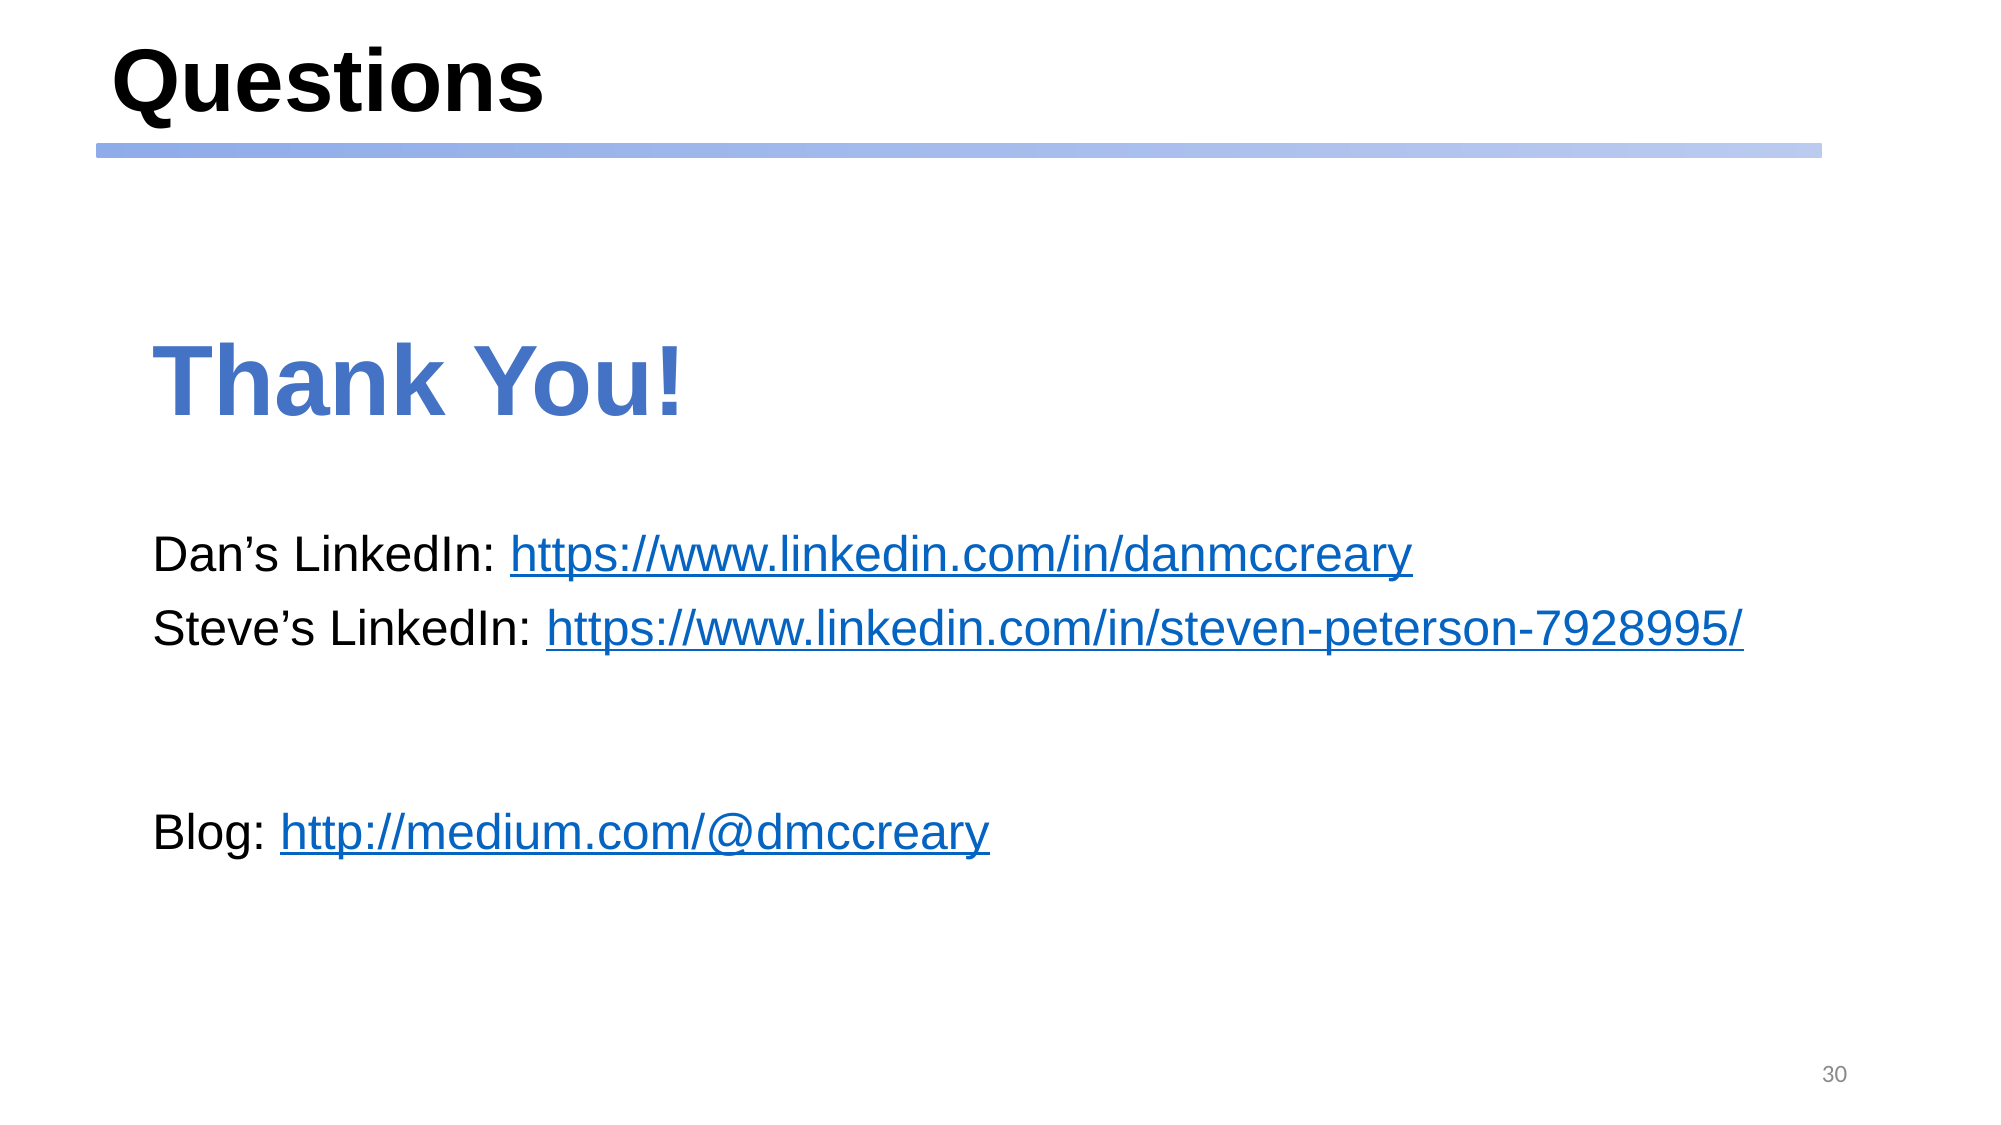

# Questions
Thank You!
Dan’s LinkedIn: https://www.linkedin.com/in/danmccreary
Steve’s LinkedIn: https://www.linkedin.com/in/steven-peterson-7928995/

Blog: http://medium.com/@dmccreary

30